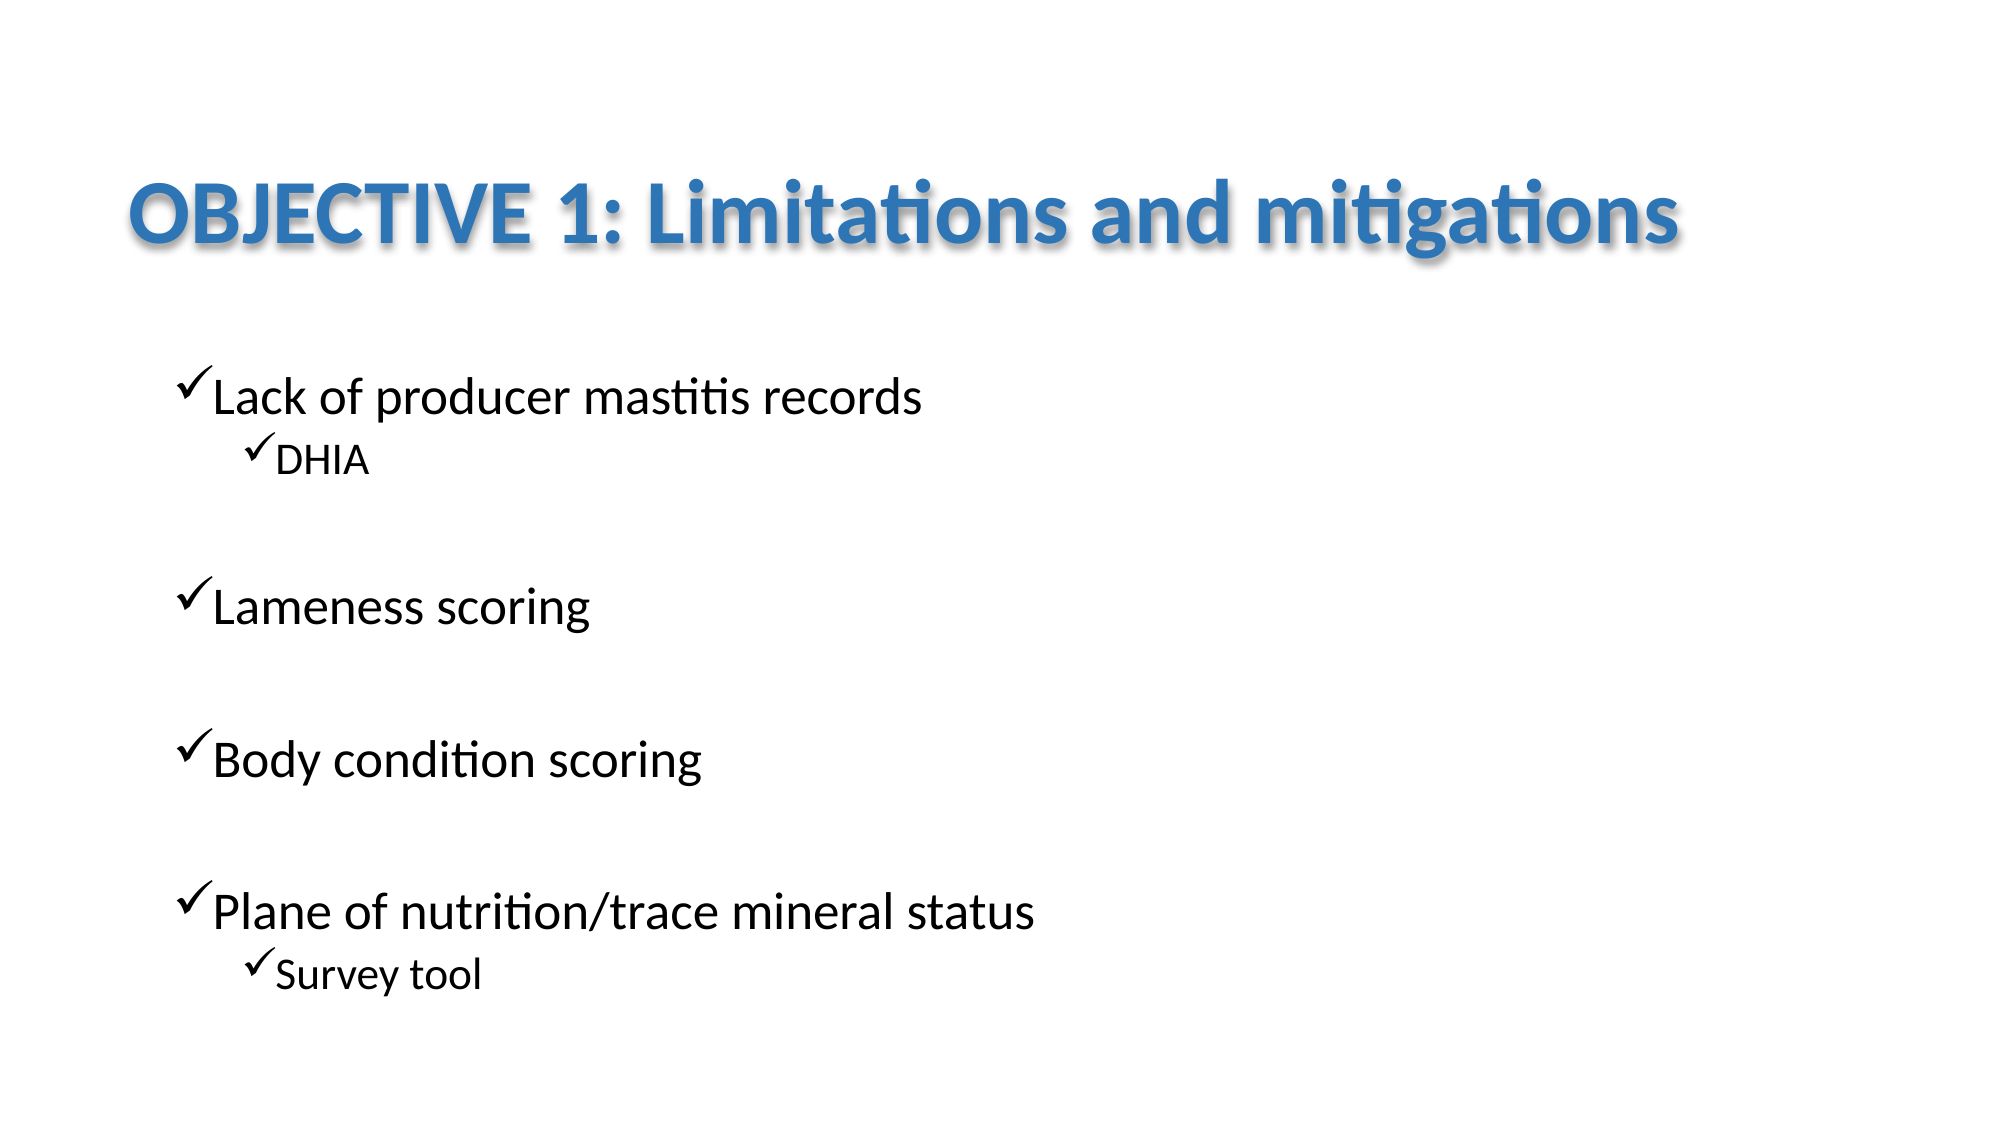

OBJECTIVE 1: Limitations and mitigations
Lack of producer mastitis records
DHIA

Lameness scoring

Body condition scoring

Plane of nutrition/trace mineral status
Survey tool

OBJECTIVE 1: 40 HERD STUDY